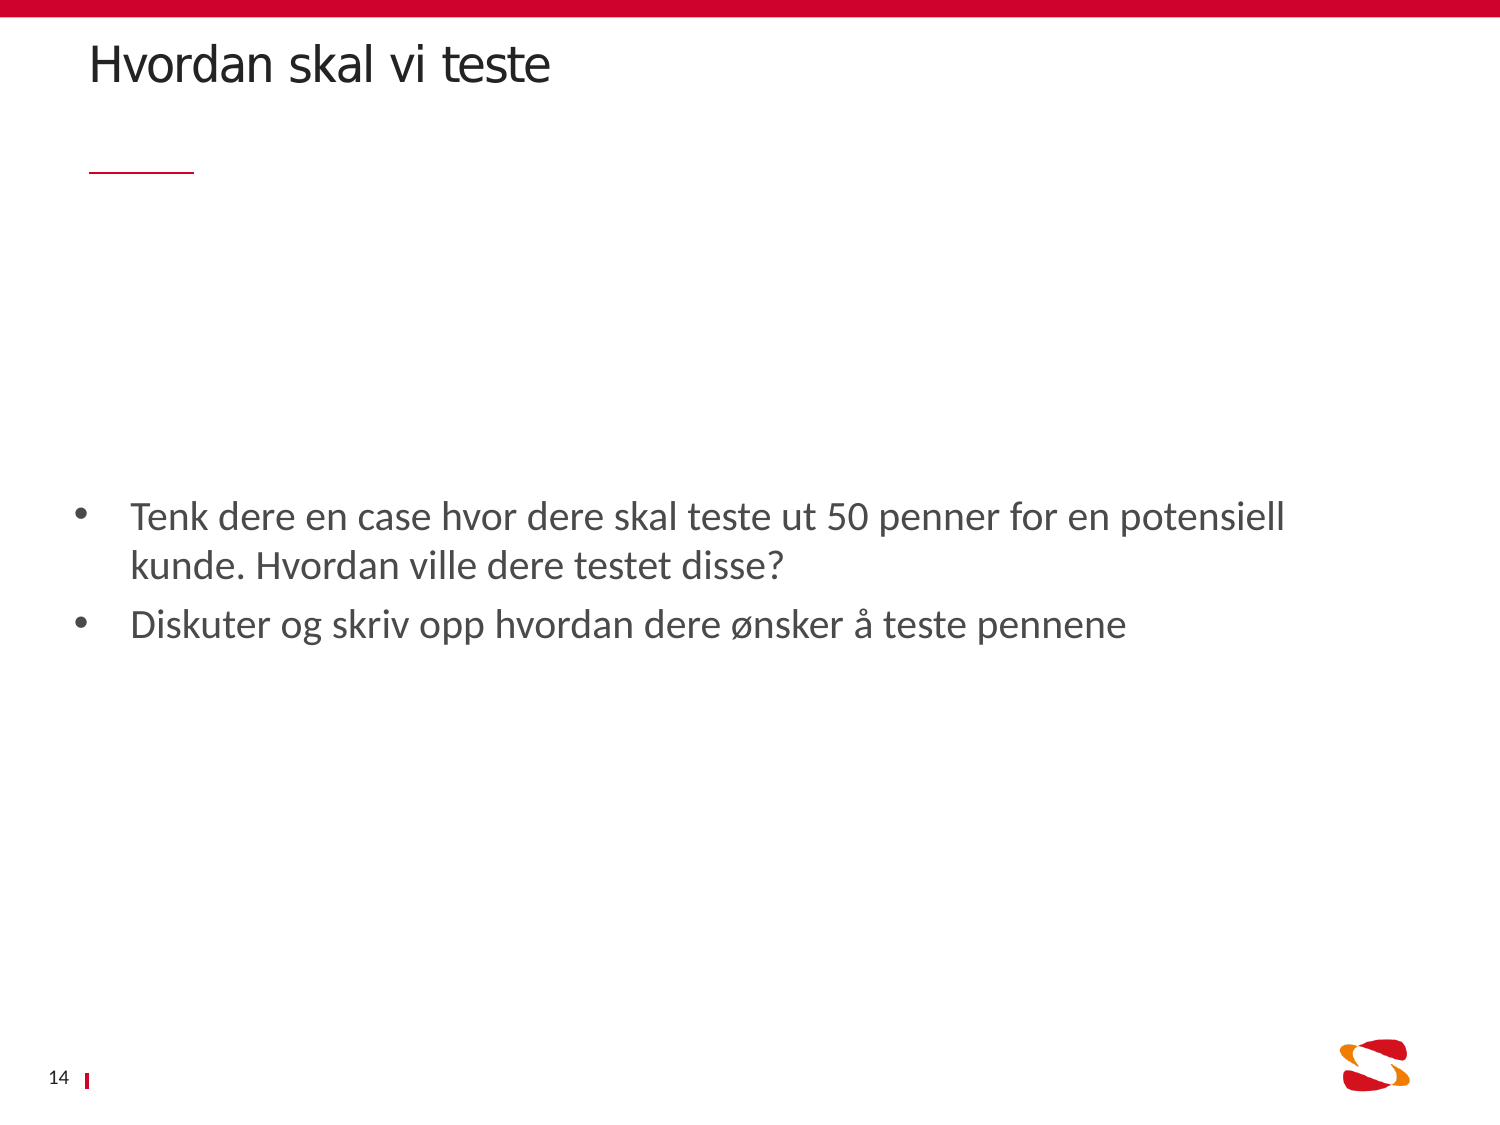

# Hvordan skal vi teste
Tenk dere en case hvor dere skal teste ut 50 penner for en potensiell kunde. Hvordan ville dere testet disse?
Diskuter og skriv opp hvordan dere ønsker å teste pennene
14